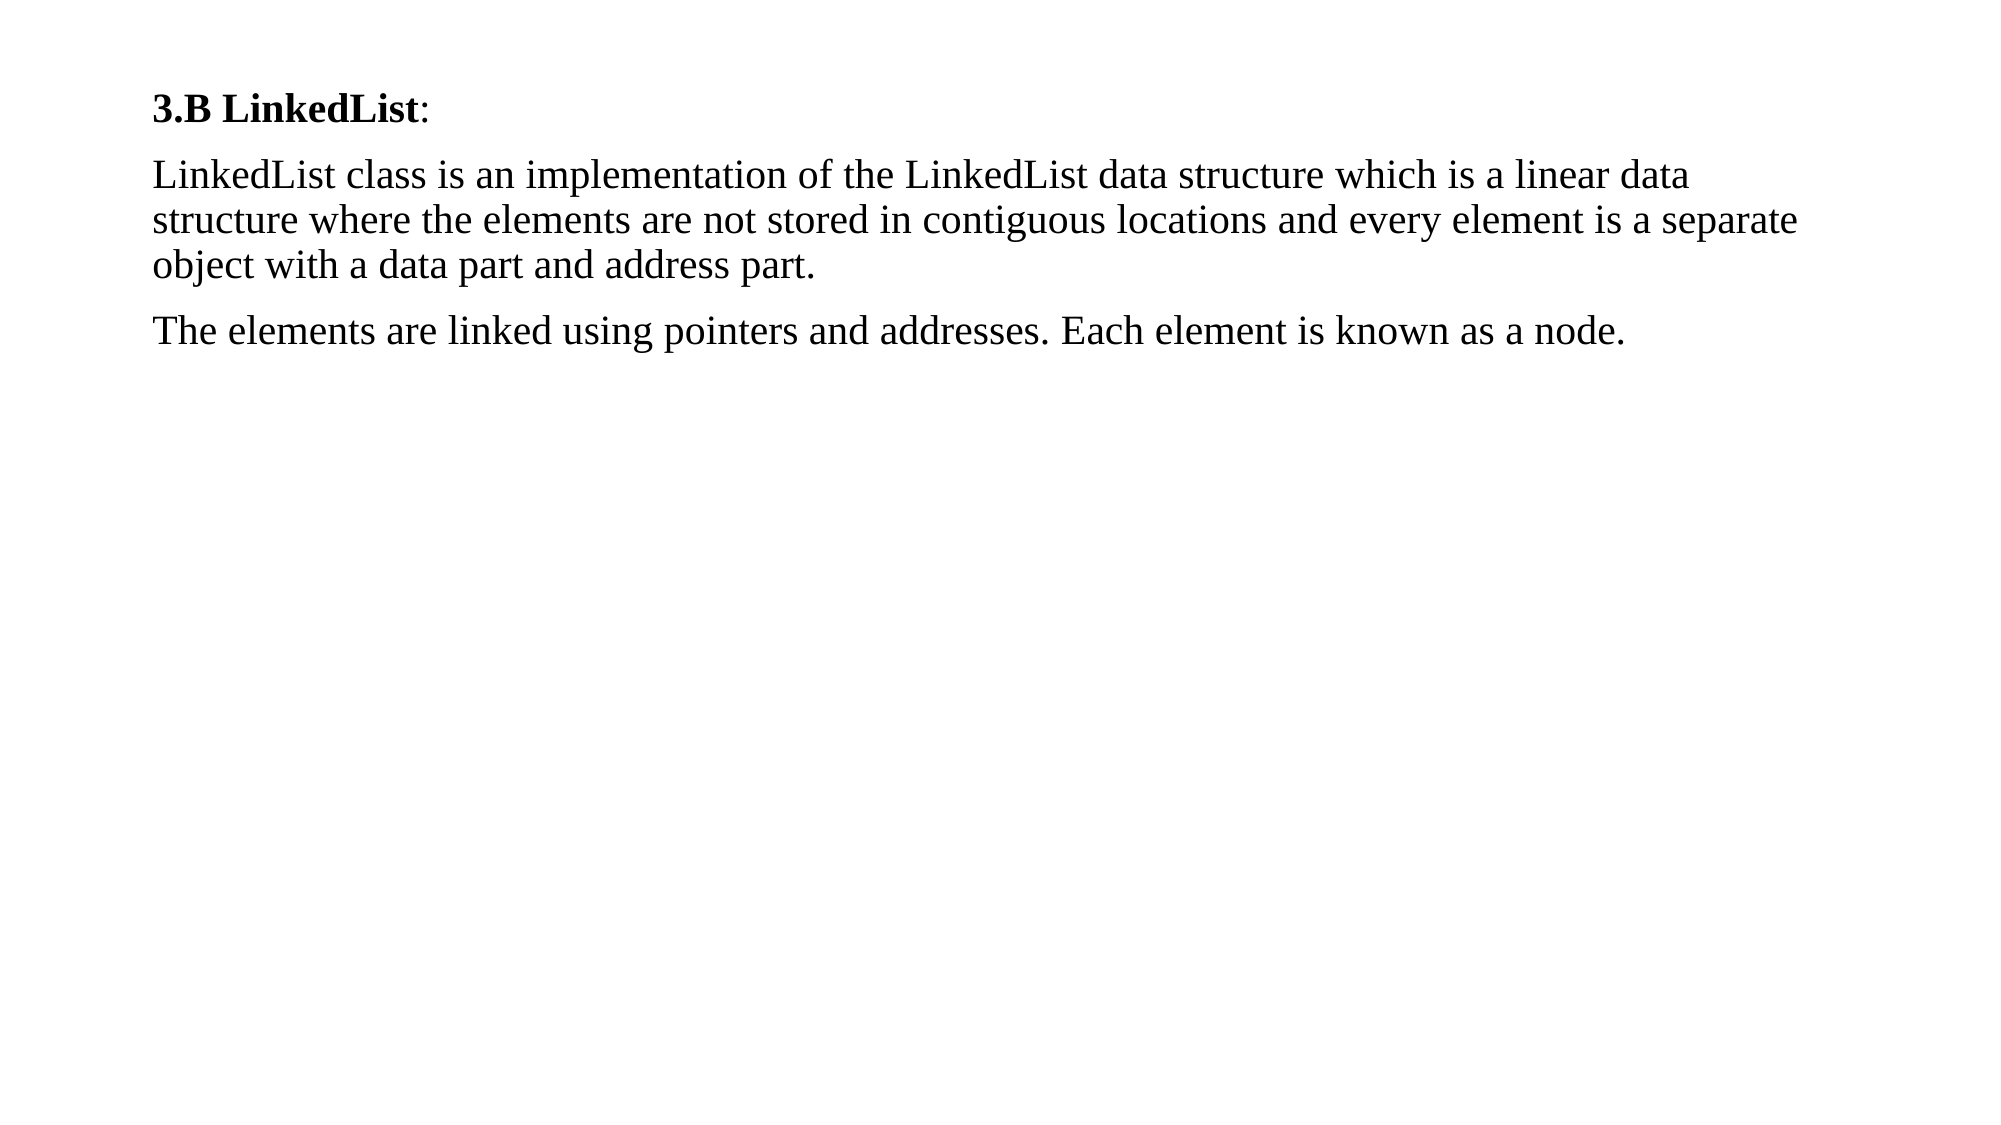

3.B LinkedList:
LinkedList class is an implementation of the LinkedList data structure which is a linear data structure where the elements are not stored in contiguous locations and every element is a separate object with a data part and address part.
The elements are linked using pointers and addresses. Each element is known as a node.